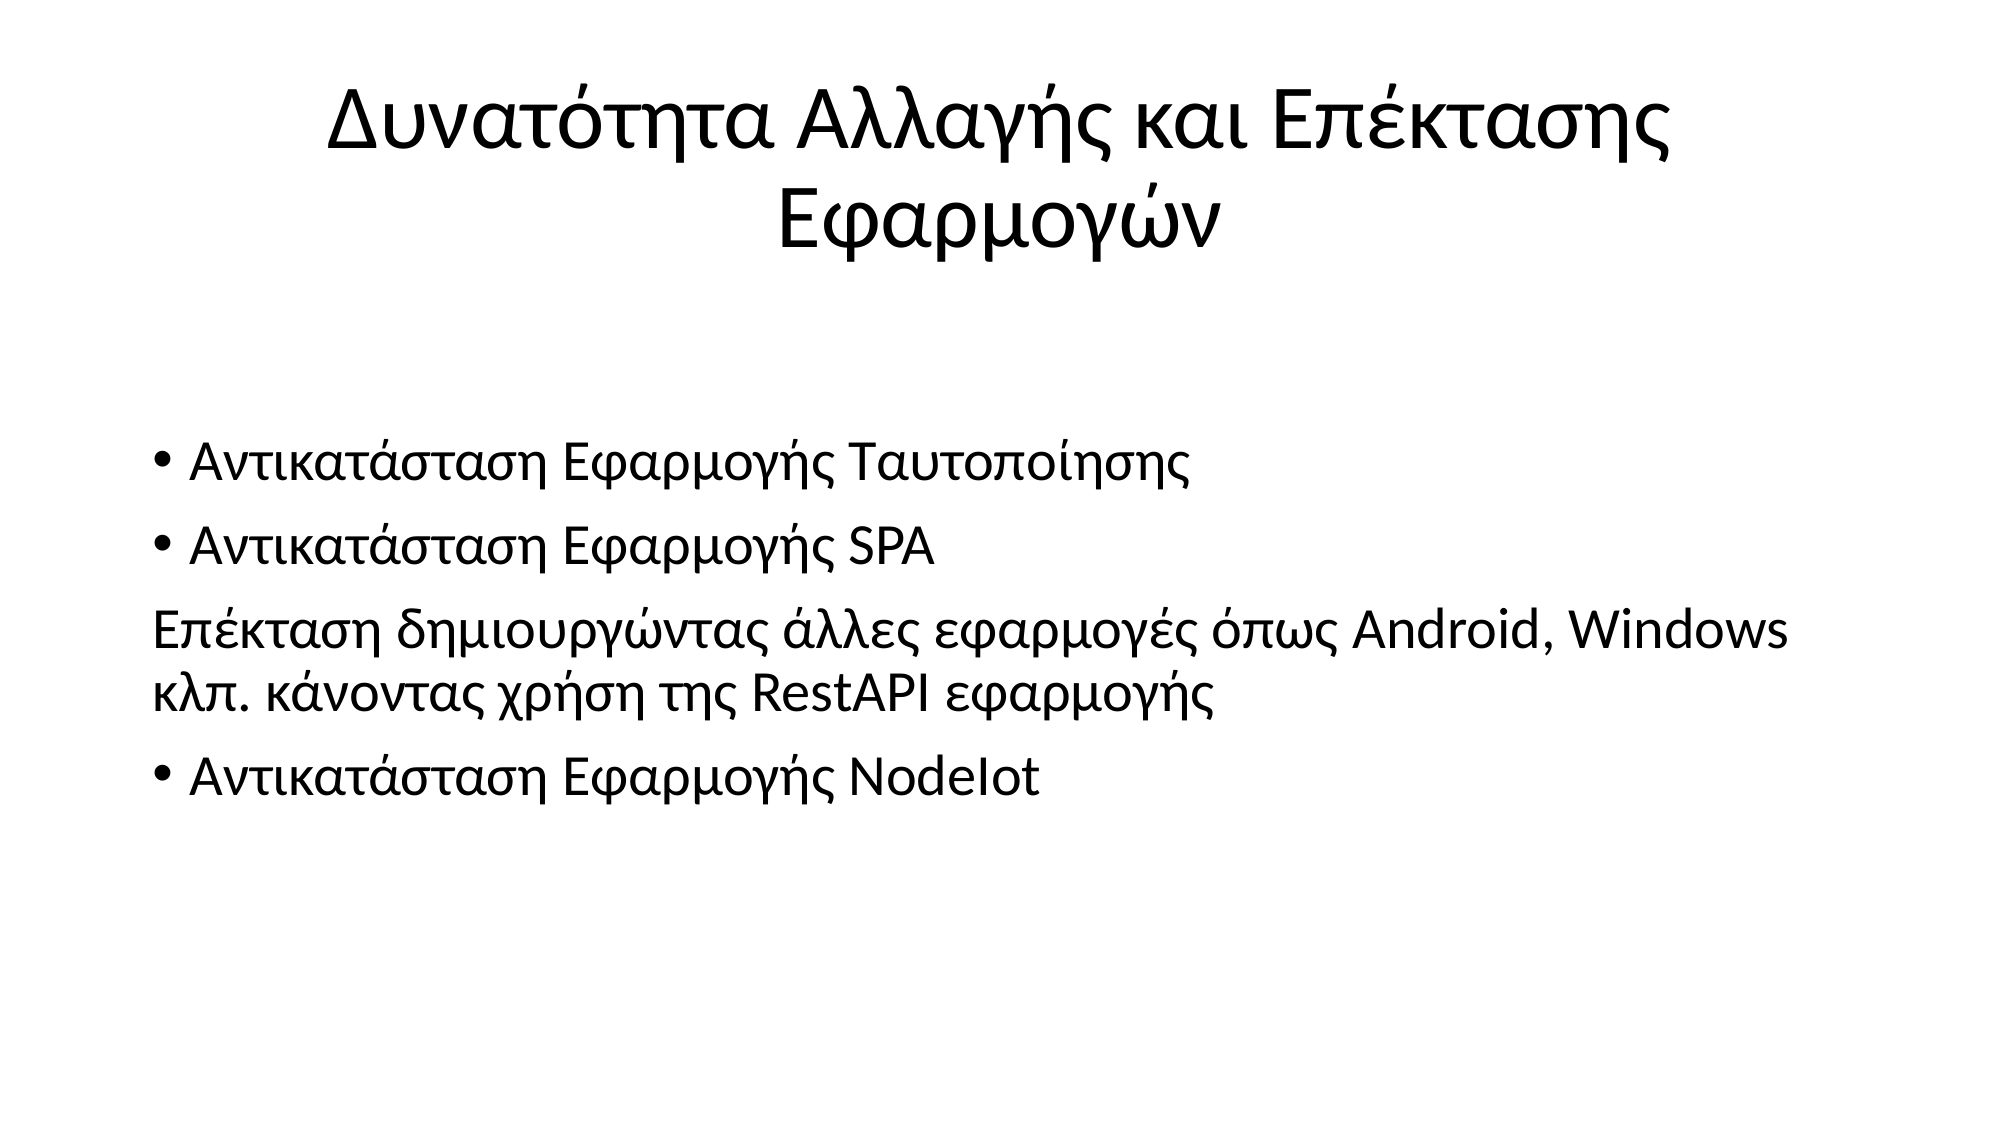

# Δυνατότητα Αλλαγής και Επέκτασης Εφαρμογών
Αντικατάσταση Εφαρμογής Ταυτοποίησης
Αντικατάσταση Εφαρμογής SPA
Επέκταση δημιουργώντας άλλες εφαρμογές όπως Android, Windows κλπ. κάνοντας χρήση της RestAPI εφαρμογής
Αντικατάσταση Εφαρμογής NodeIot